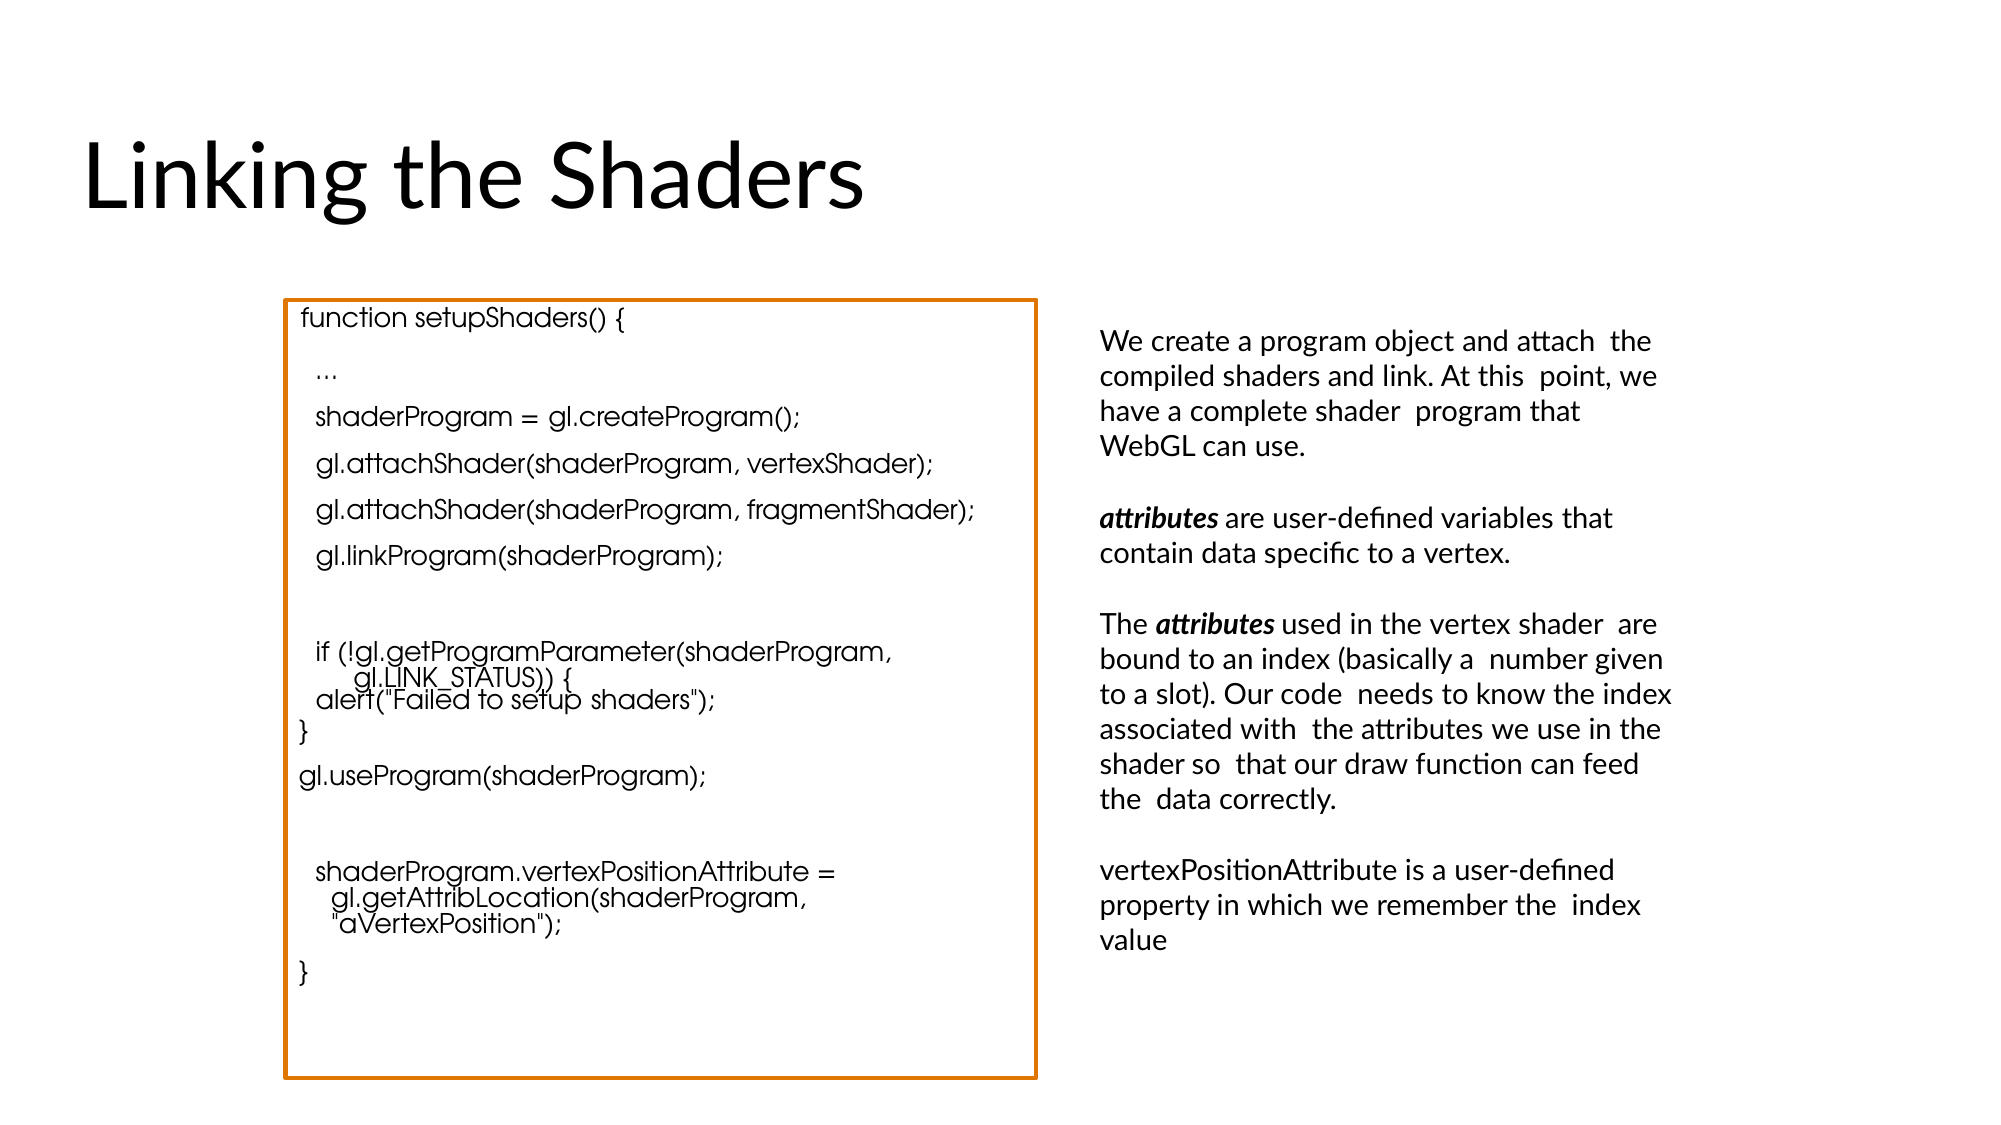

# Linking the Shaders
function setupShaders() {
…
shaderProgram = gl.createProgram();
gl.attachShader(shaderProgram, vertexShader);  gl.attachShader(shaderProgram, fragmentShader);  gl.linkProgram(shaderProgram);

if (!gl.getProgramParameter(shaderProgram,  gl.LINK_STATUS)) {
alert("Failed to setup shaders");
}
gl.useProgram(shaderProgram);

shaderProgram.vertexPositionAttribute =  gl.getAttribLocation(shaderProgram,  "aVertexPosition");
}

We create a program object and attach  the compiled shaders and link. At this  point, we have a complete shader  program that WebGL can use.

attributes are user-defined variables that  contain data specific to a vertex.

The attributes used in the vertex shader  are bound to an index (basically a  number given to a slot). Our code  needs to know the index associated with  the attributes we use in the shader so  that our draw function can feed the  data correctly.

vertexPositionAttribute is a user-defined  property in which we remember the  index value